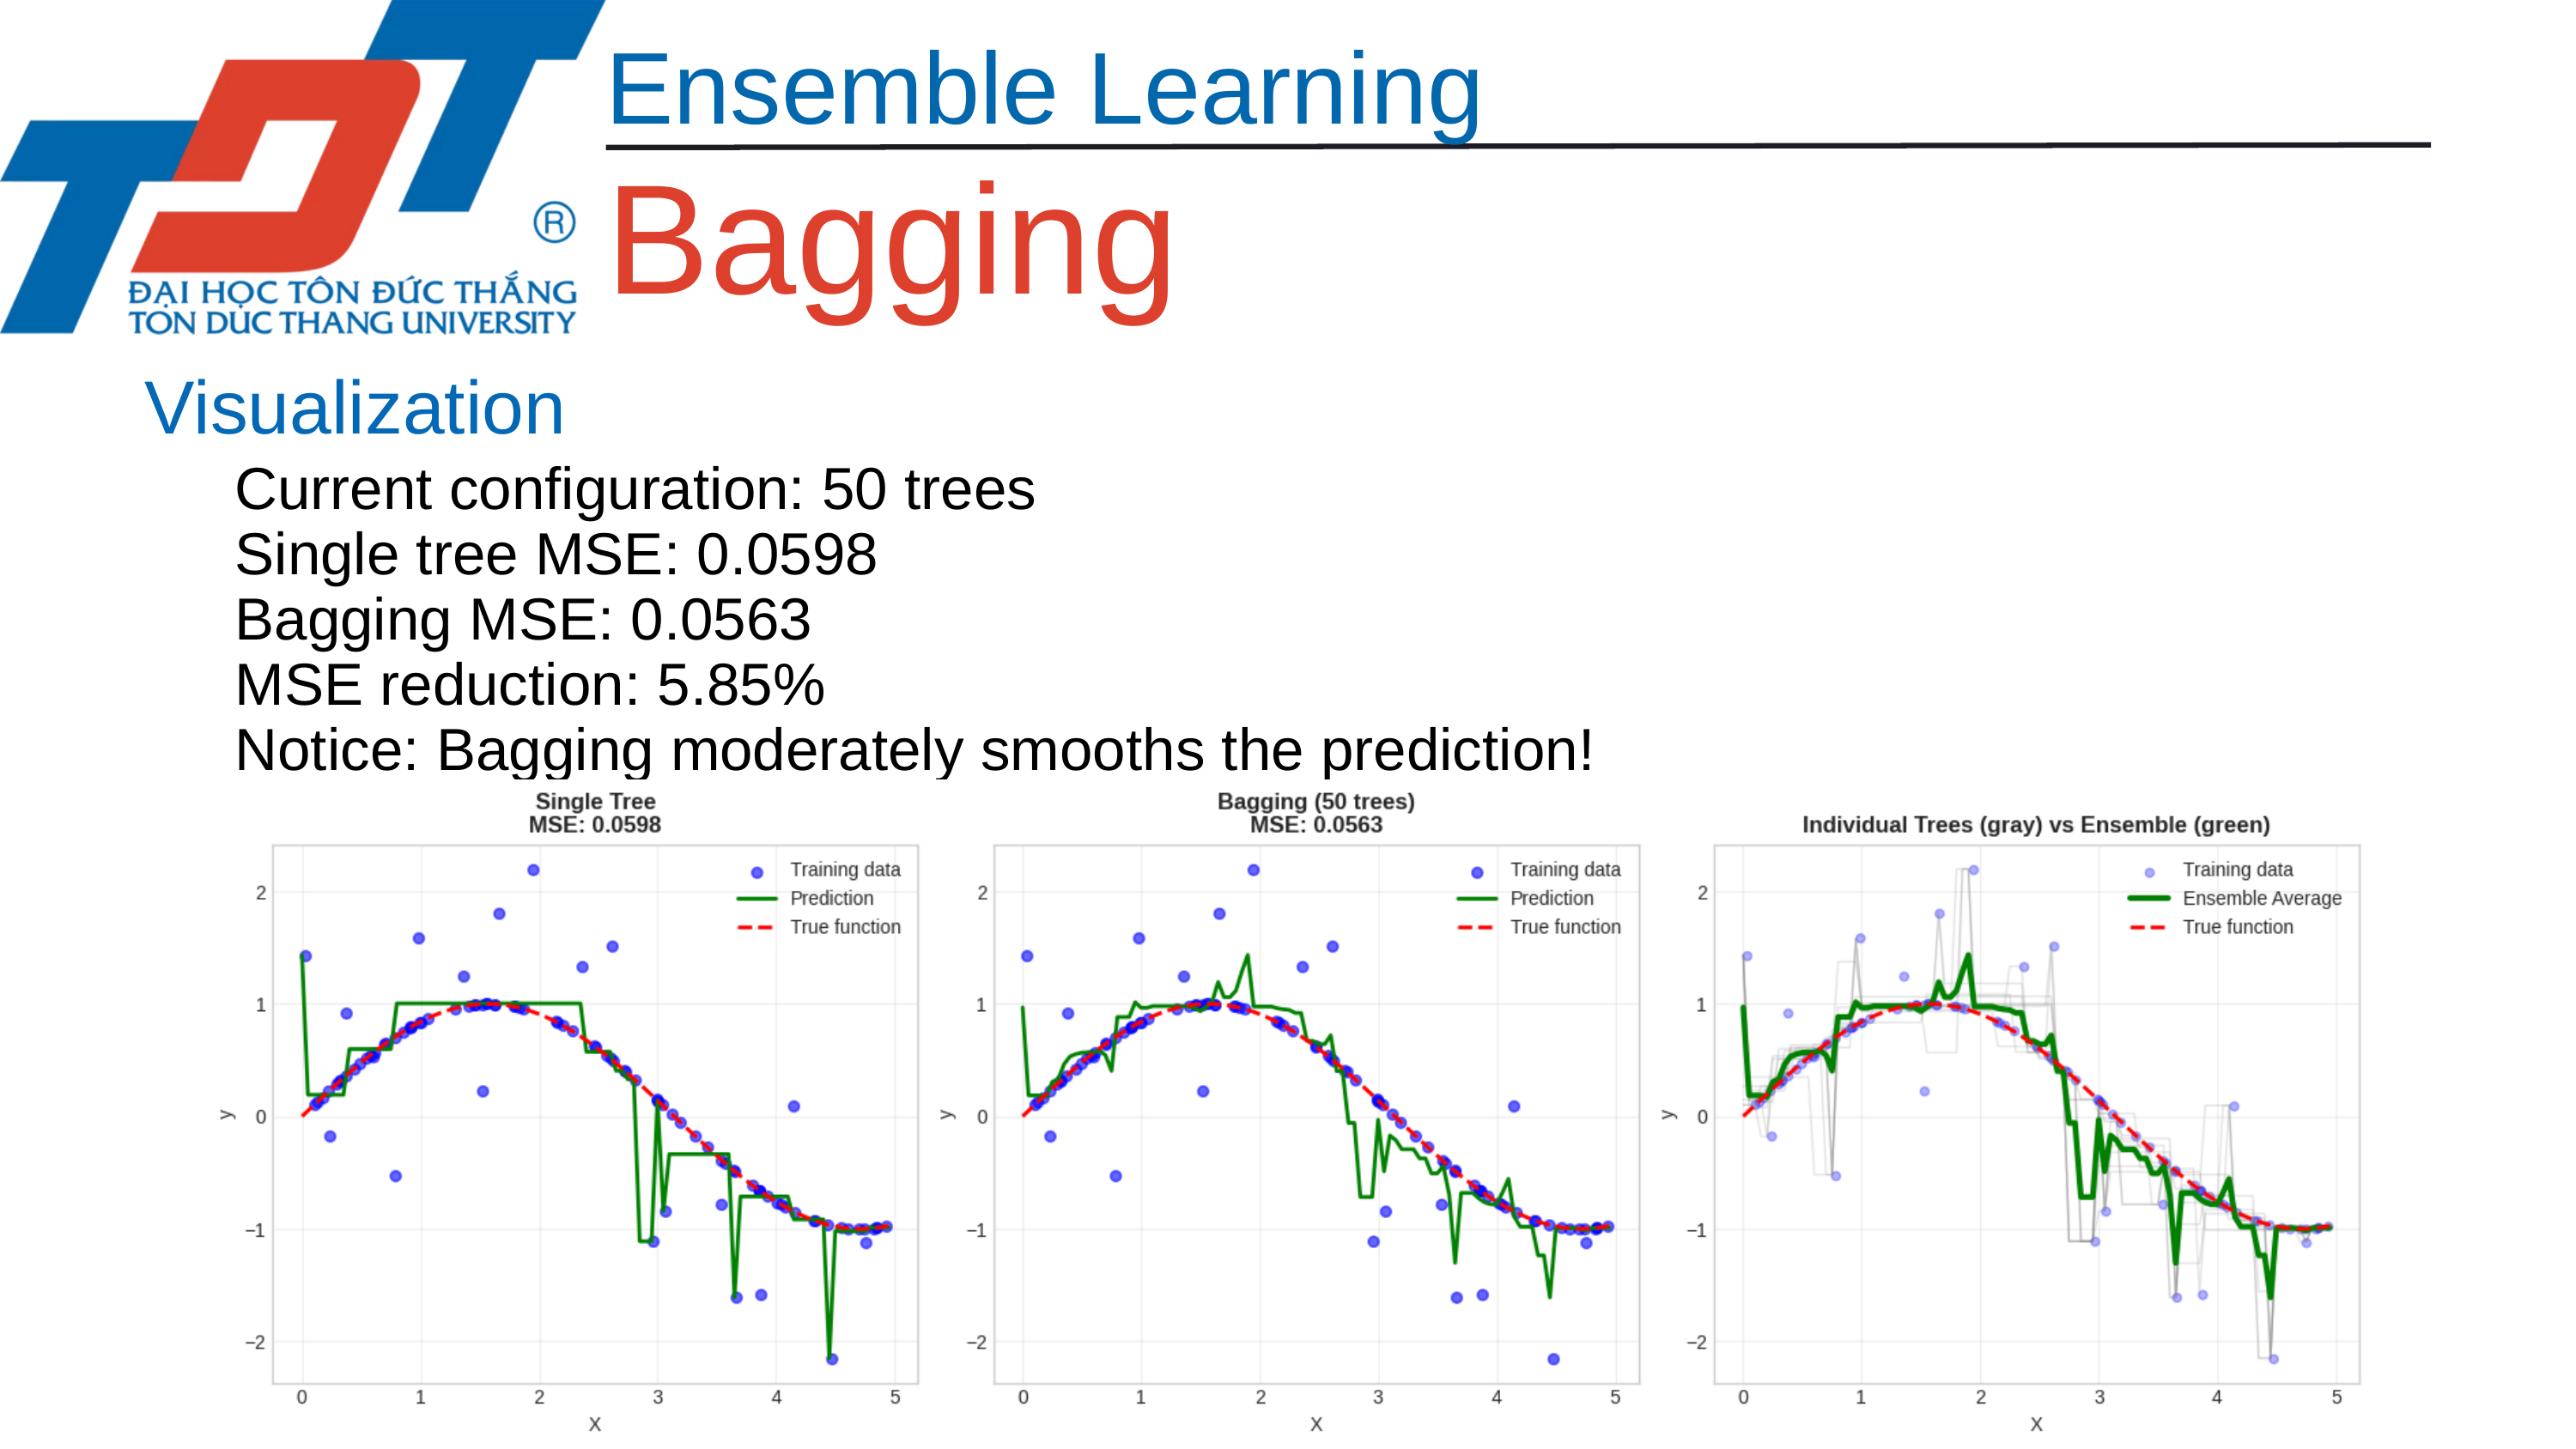

Ensemble Learning

Bagging
Visualization
Current configuration: 50 trees
Single tree MSE: 0.0598
Bagging MSE: 0.0563
MSE reduction: 5.85%
Notice: Bagging moderately smooths the prediction!